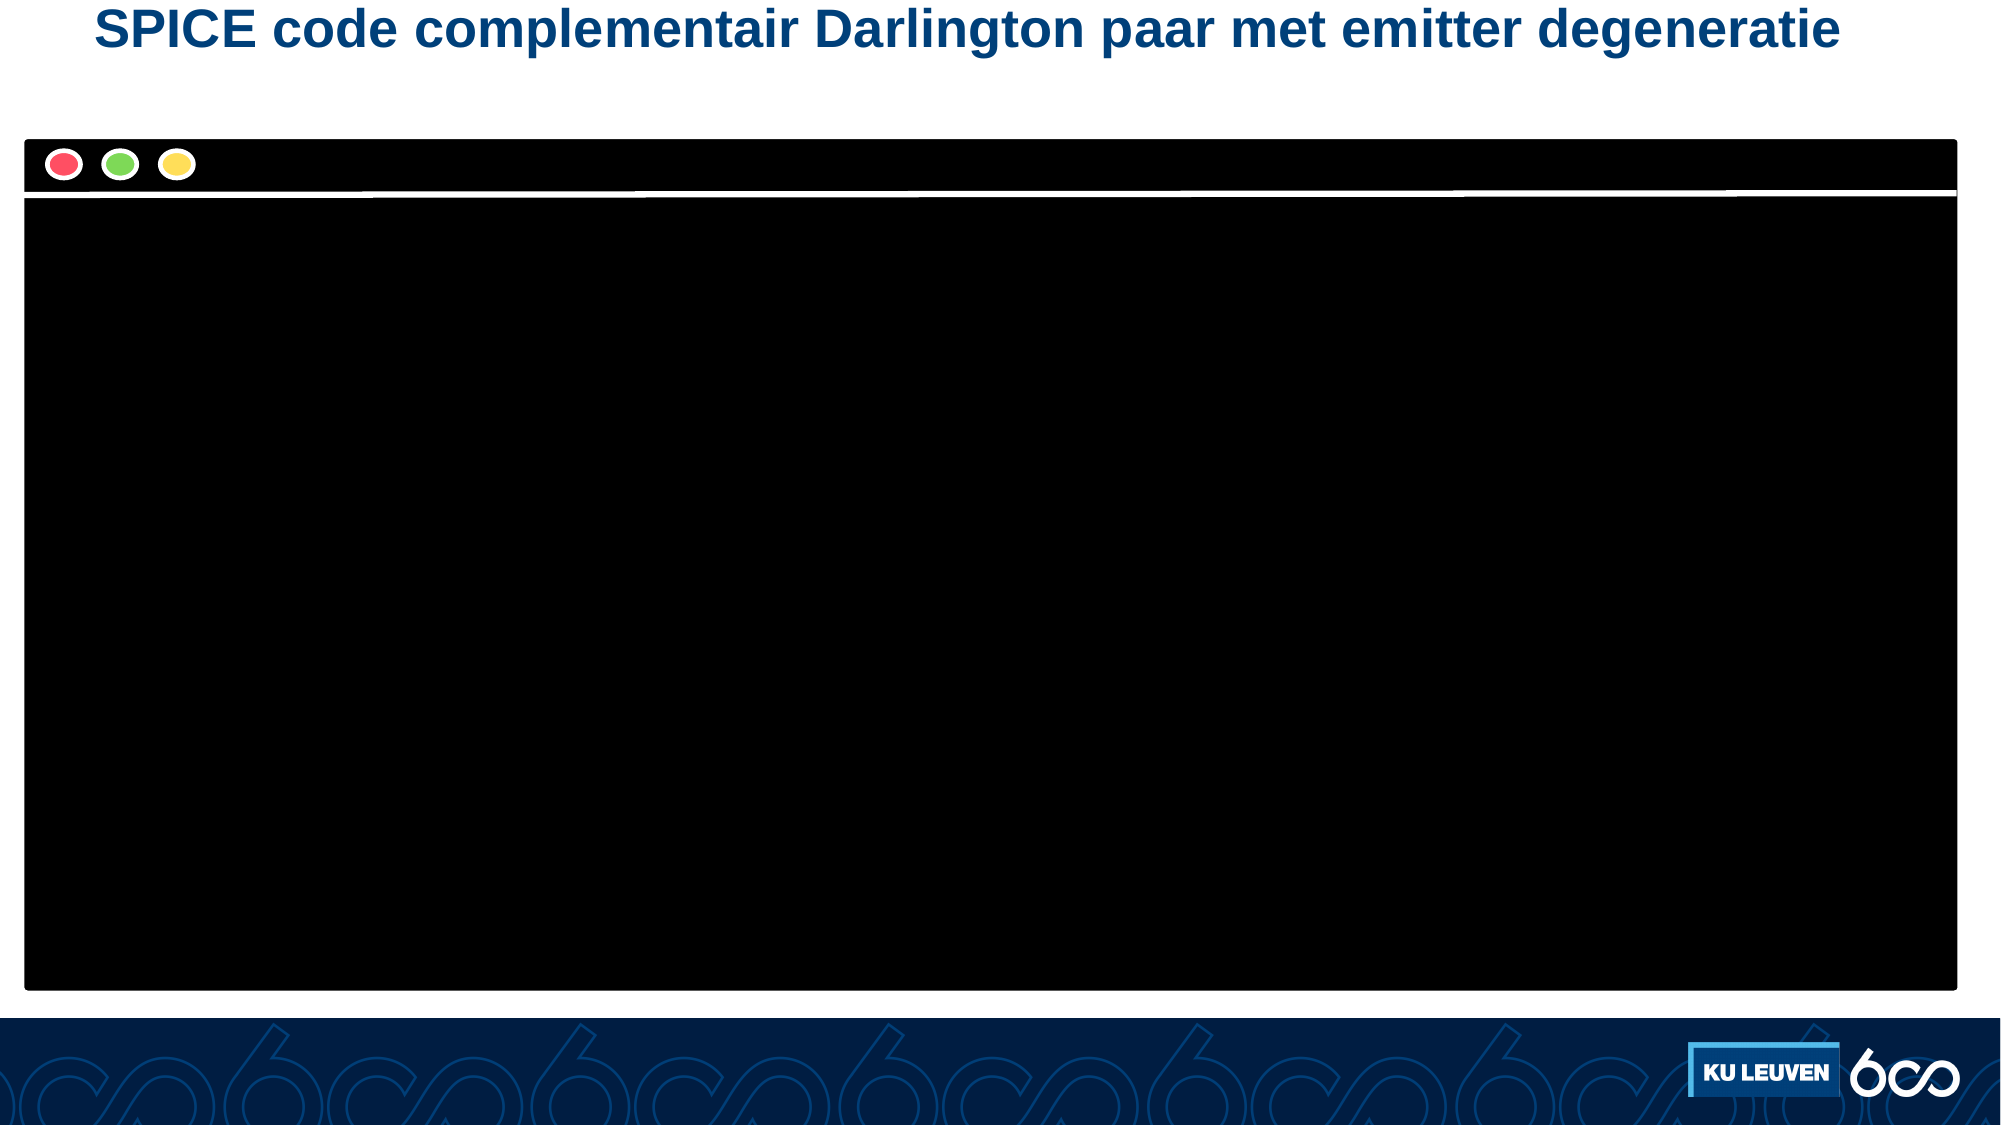

# SPICE code complementair Darlington paar met emitter degeneratie